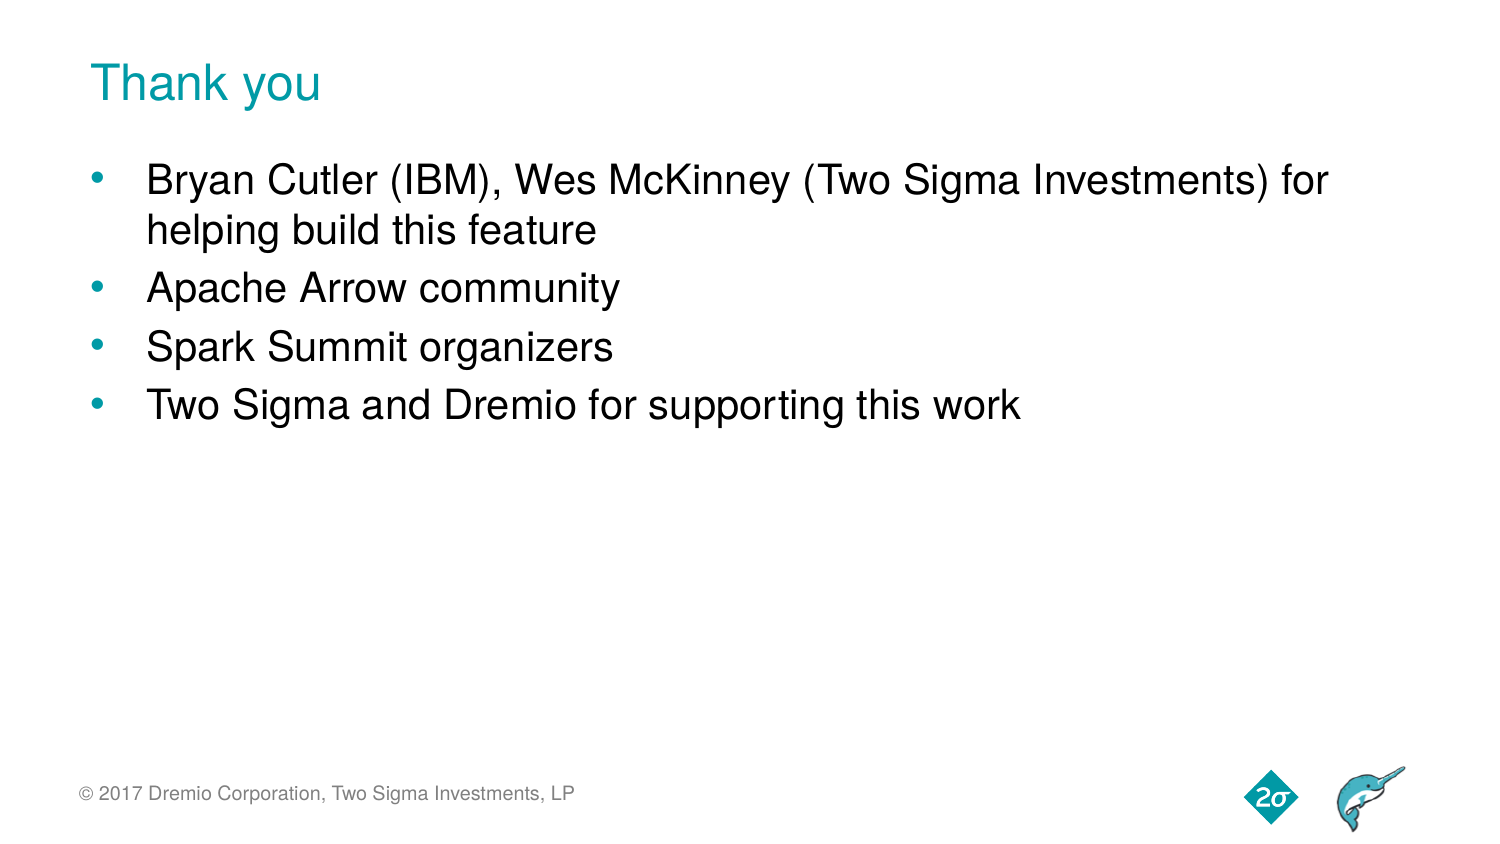

# Thank you
Bryan Cutler (IBM), Wes McKinney (Two Sigma Investments) for helping build this feature
Apache Arrow community
Spark Summit organizers
Two Sigma and Dremio for supporting this work